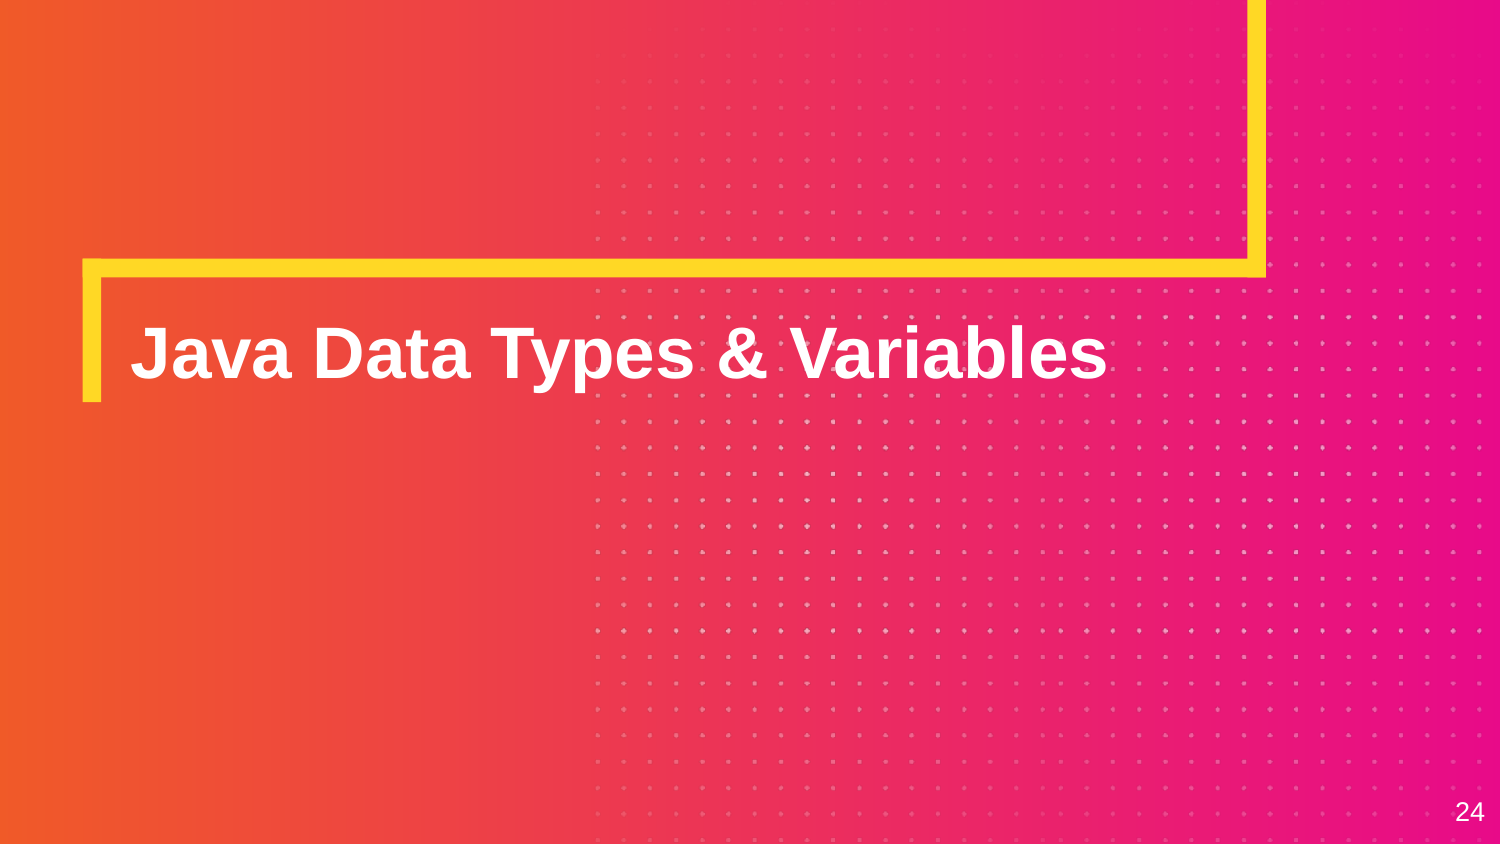

# Java Data Types & Variables
24